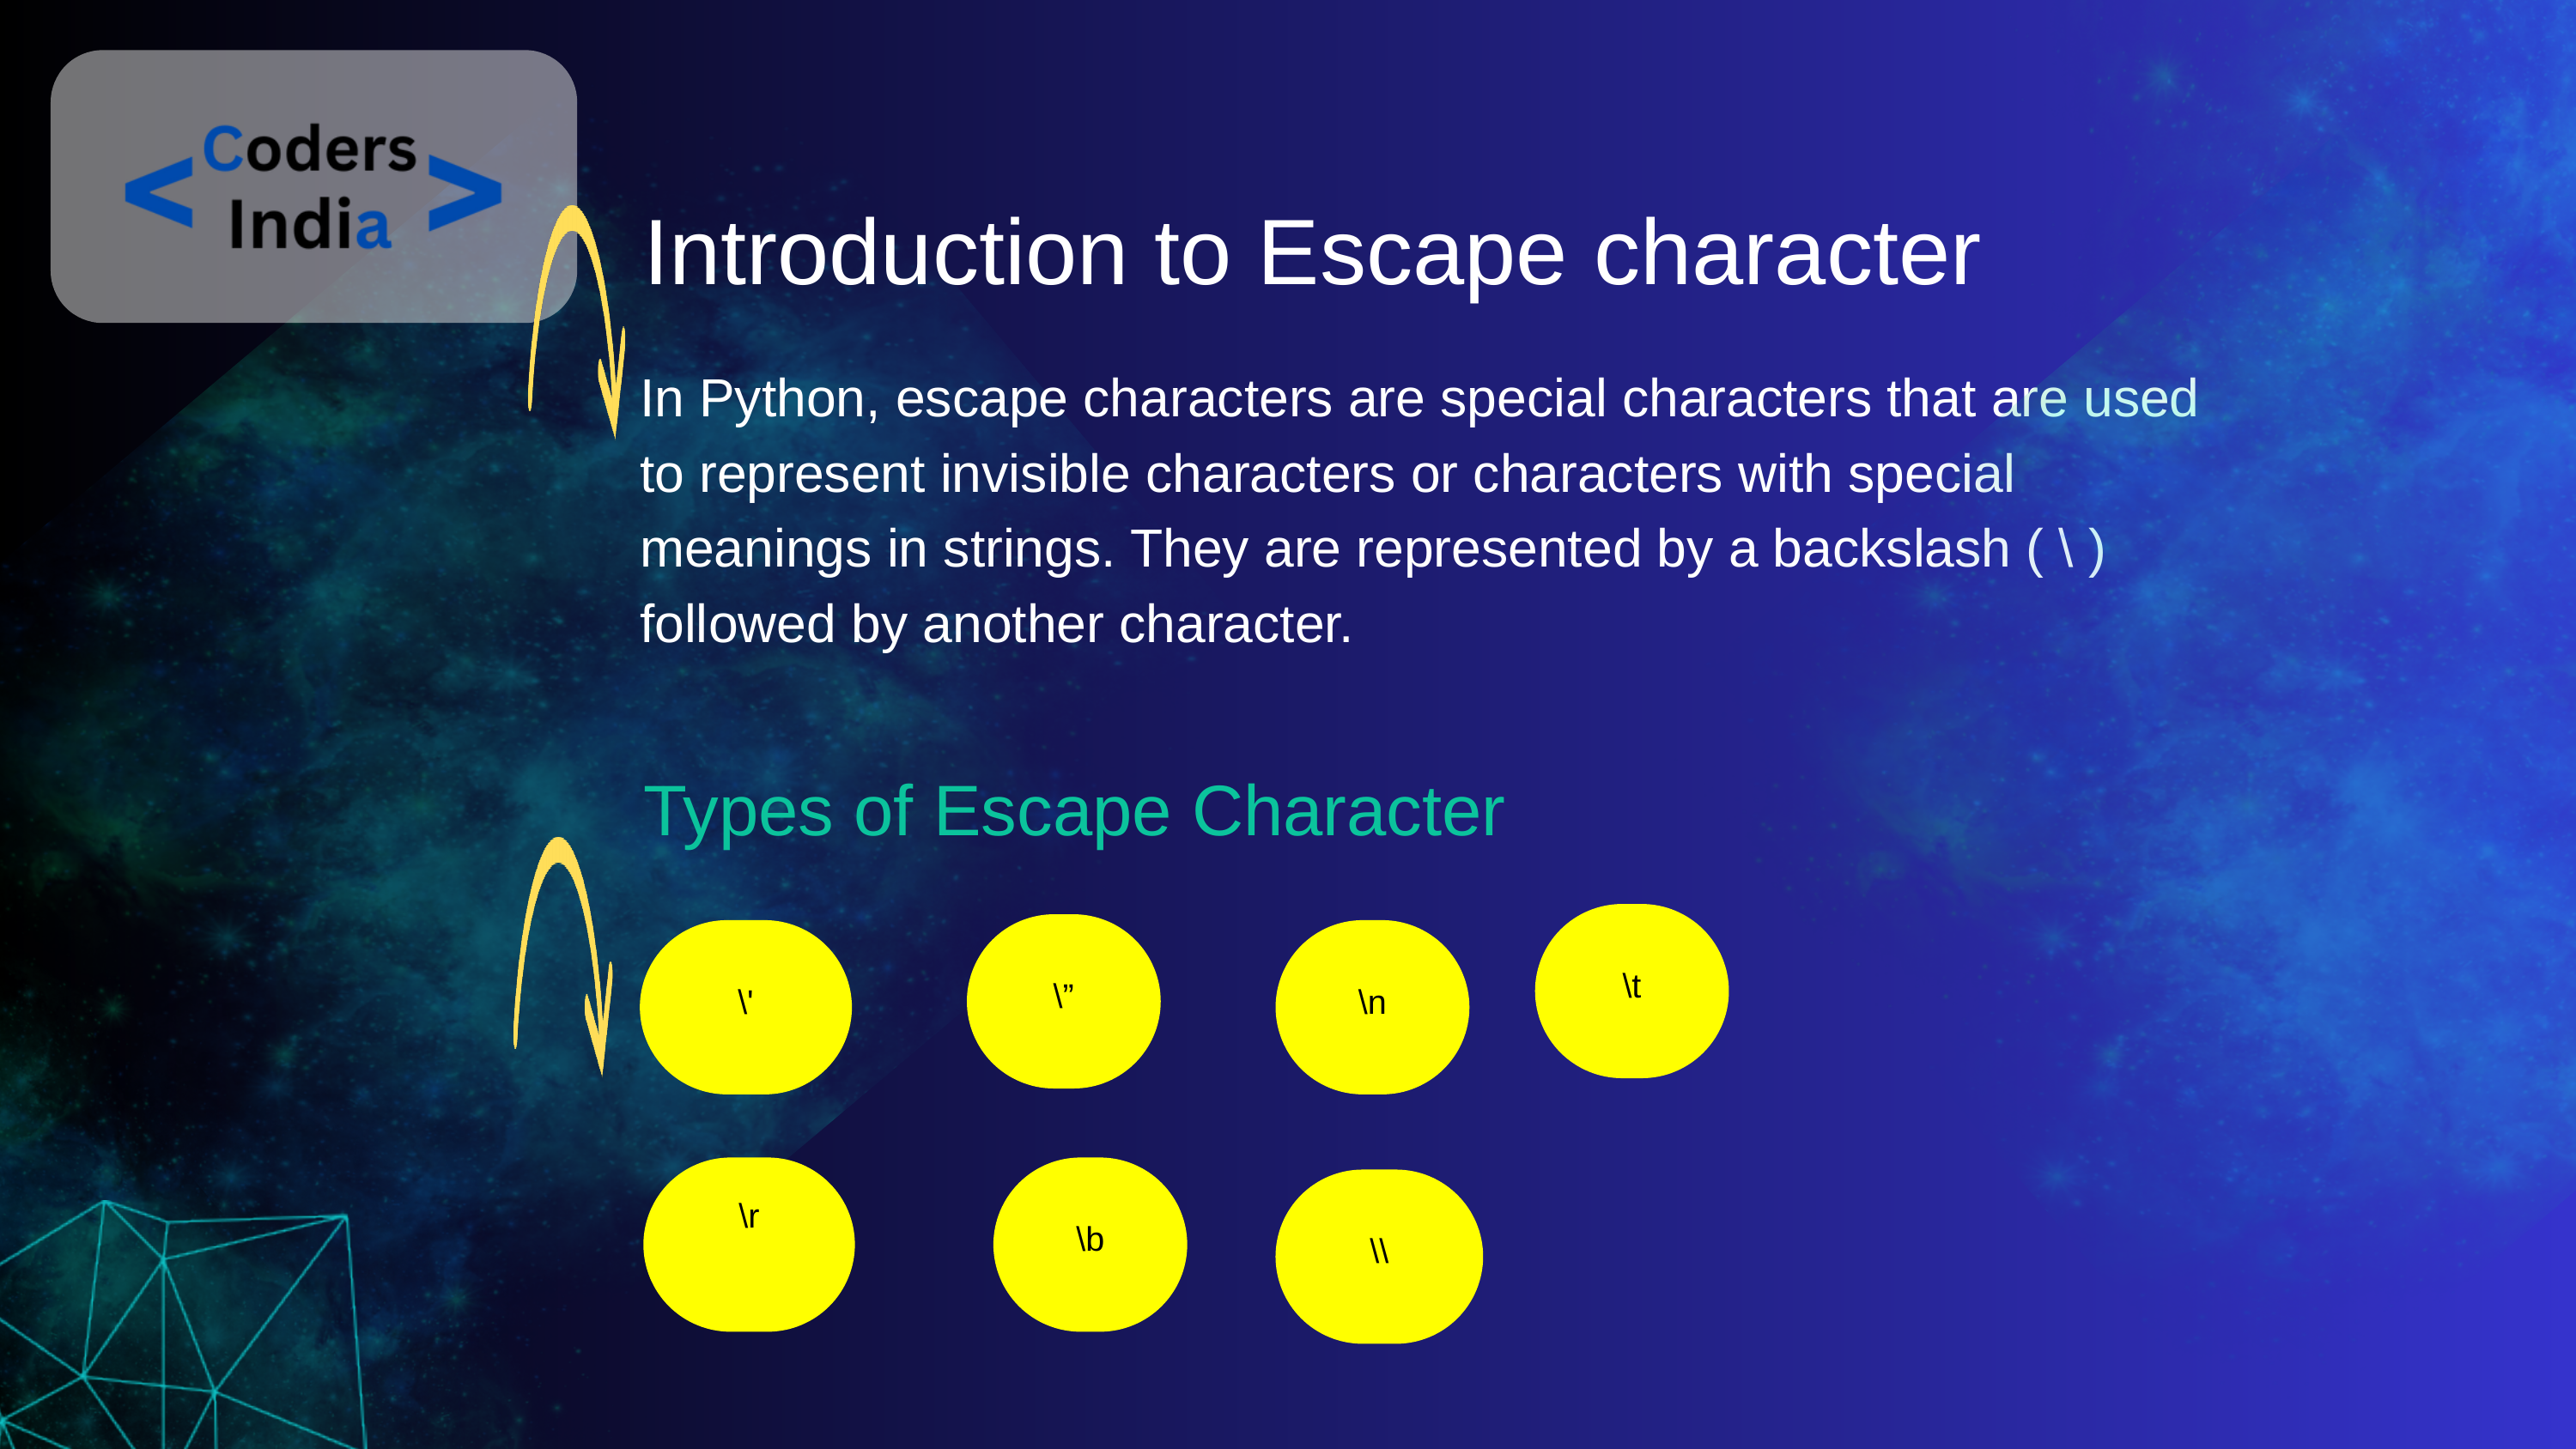

Introduction to Escape character

In Python, escape characters are special characters that are used to represent invisible characters or characters with special meanings in strings. They are represented by a backslash ( \ ) followed by another character.

Types of Escape Character

\t

\”

\'

\n

\r

\b

\\